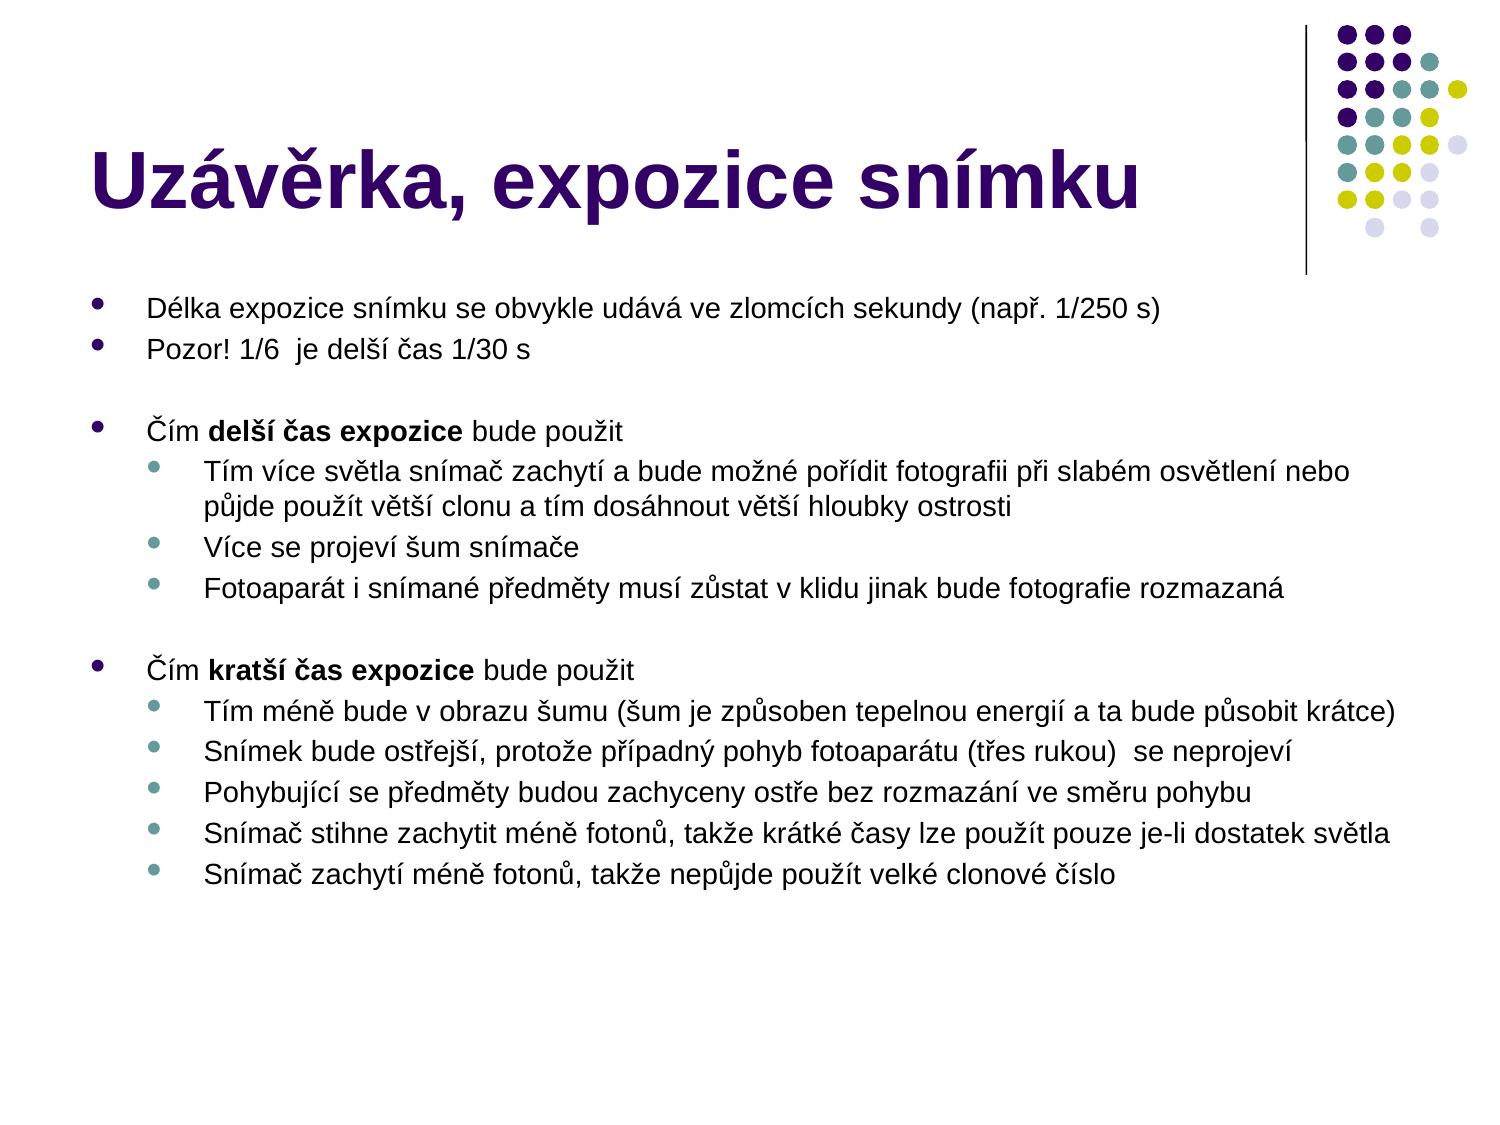

# Uzávěrka, expozice snímku
Délka expozice snímku se obvykle udává ve zlomcích sekundy (např. 1/250 s)
Pozor! 1/6  je delší čas 1/30 s

Čím delší čas expozice bude použit
Tím více světla snímač zachytí a bude možné pořídit fotografii při slabém osvětlení nebo půjde použít větší clonu a tím dosáhnout větší hloubky ostrosti
Více se projeví šum snímače
Fotoaparát i snímané předměty musí zůstat v klidu jinak bude fotografie rozmazaná

Čím kratší čas expozice bude použit
Tím méně bude v obrazu šumu (šum je způsoben tepelnou energií a ta bude působit krátce)
Snímek bude ostřejší, protože případný pohyb fotoaparátu (třes rukou)  se neprojeví
Pohybující se předměty budou zachyceny ostře bez rozmazání ve směru pohybu
Snímač stihne zachytit méně fotonů, takže krátké časy lze použít pouze je-li dostatek světla
Snímač zachytí méně fotonů, takže nepůjde použít velké clonové číslo